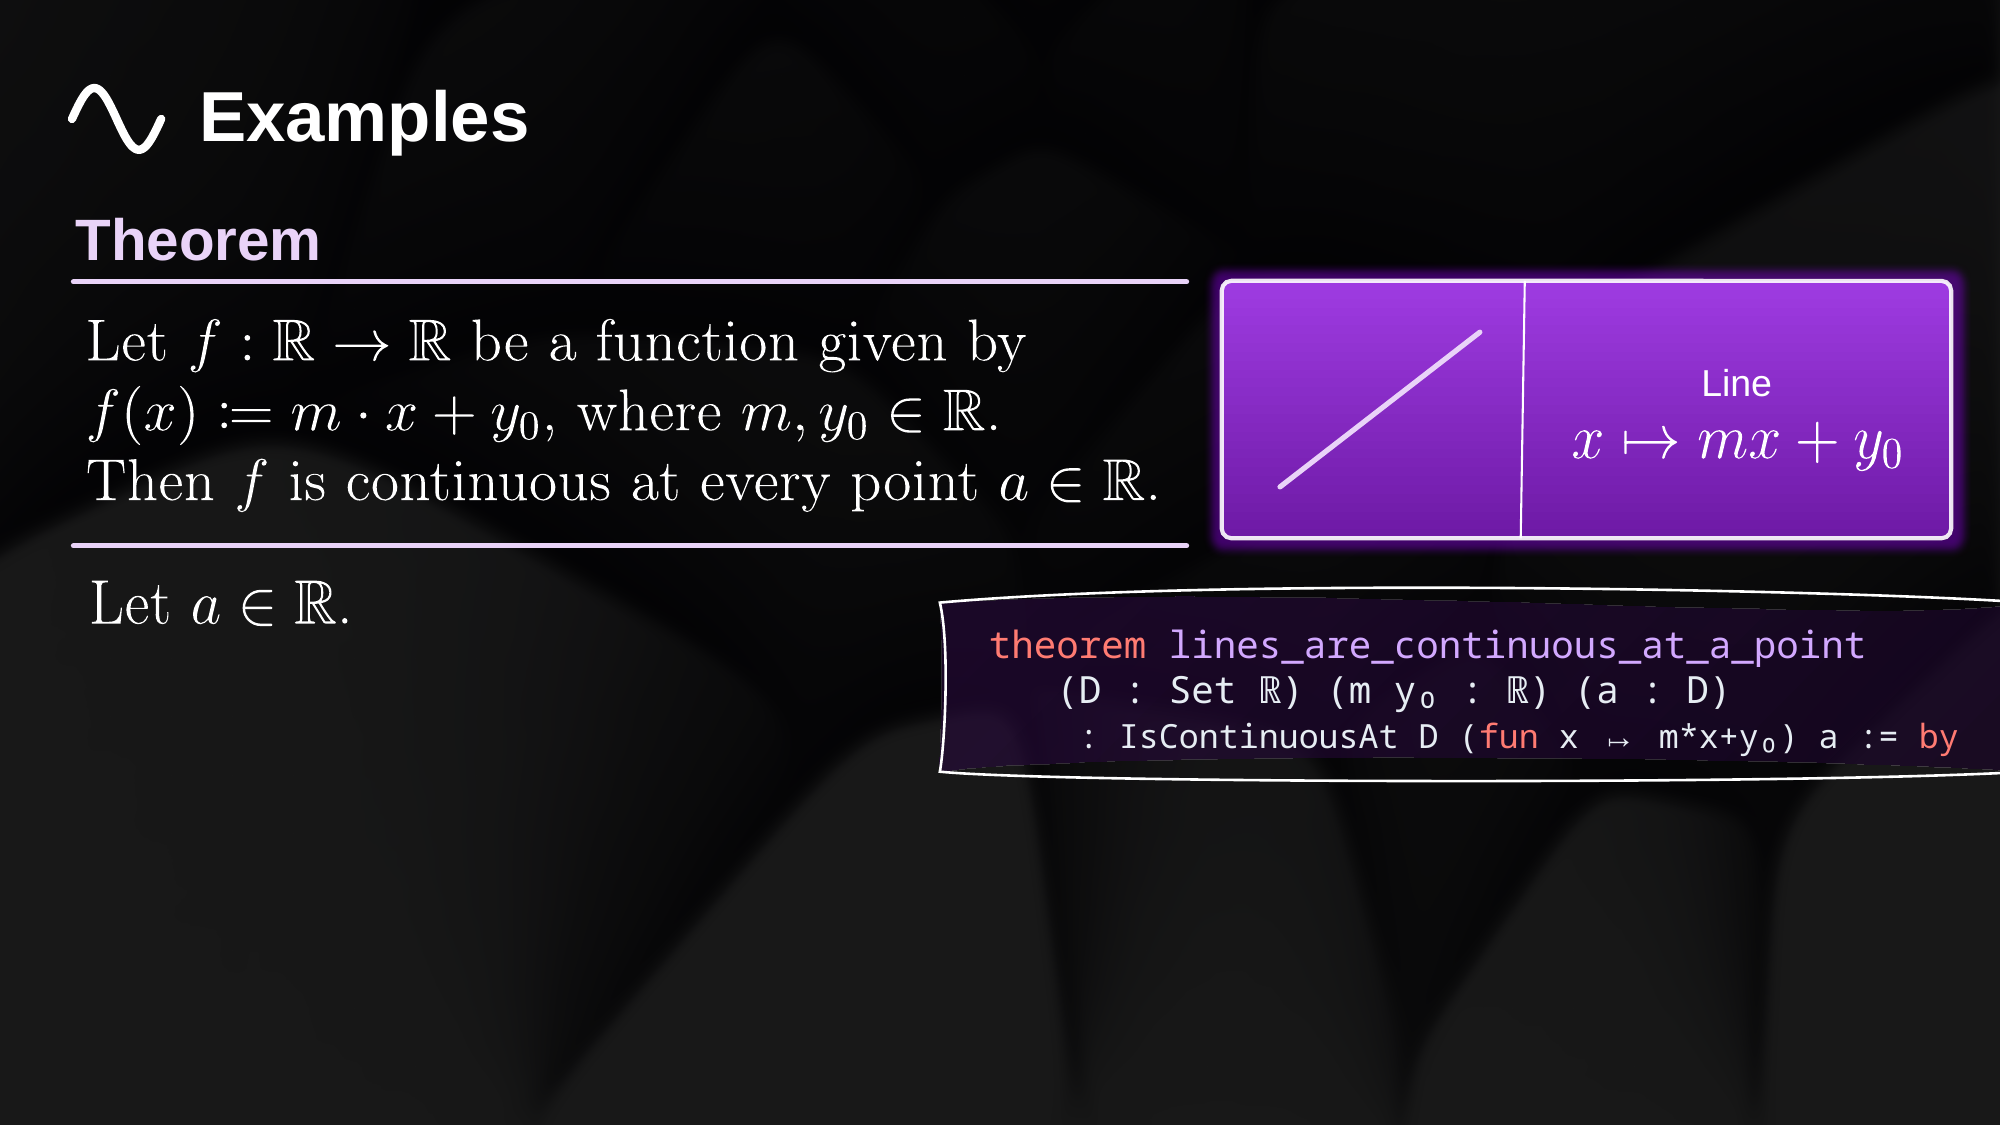

# Examples

Theorem

Line

theorem lines_are_continuous_at_a_point
   (D : Set ℝ) (m y₀ : ℝ) (a : D)
    : IsContinuousAt D (fun x ↦ m*x+y₀) a := by